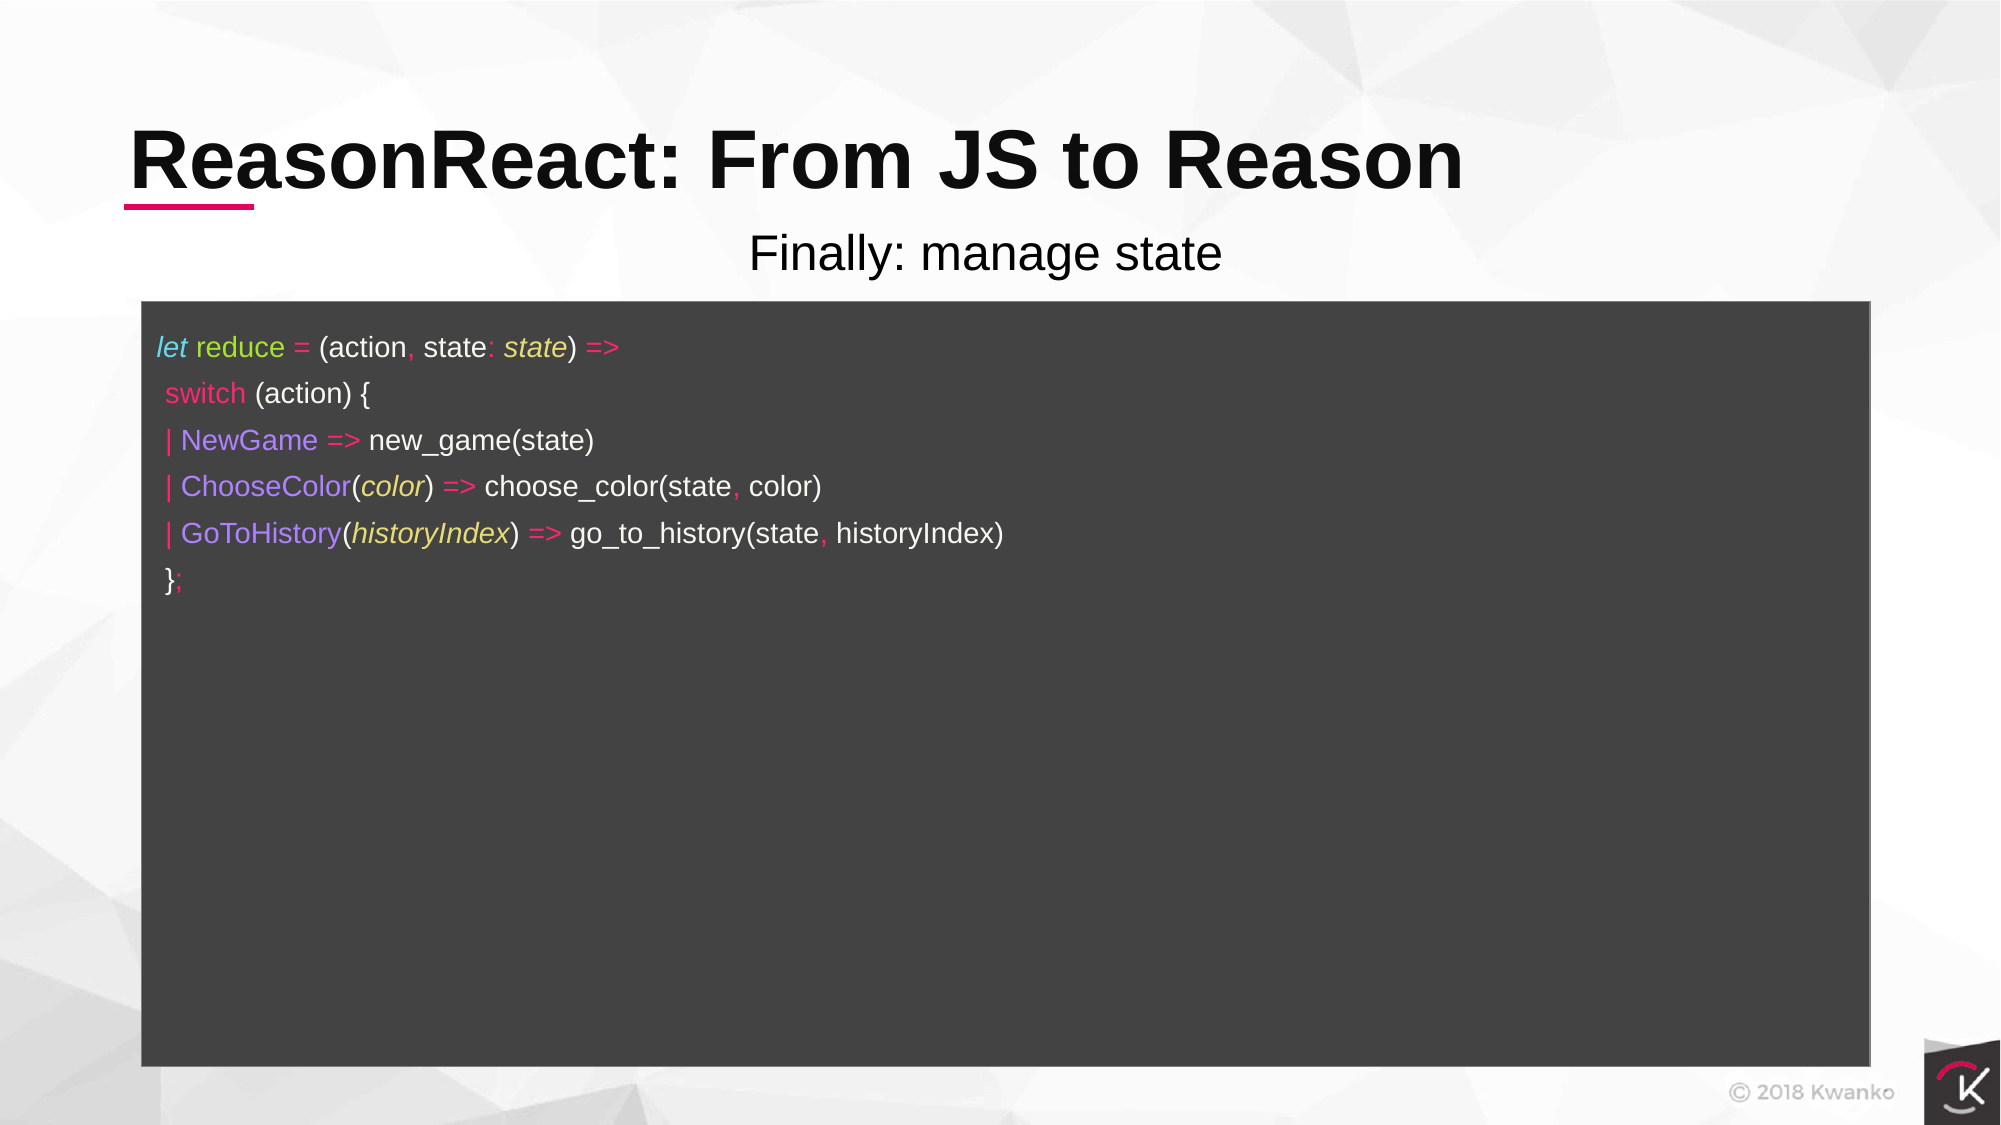

ReasonReact: From JS to Reason
Finally: manage state
let reduce = (action, state: state) =>
 switch (action) {
 | NewGame => new_game(state)
 | ChooseColor(color) => choose_color(state, color)
 | GoToHistory(historyIndex) => go_to_history(state, historyIndex)
 };